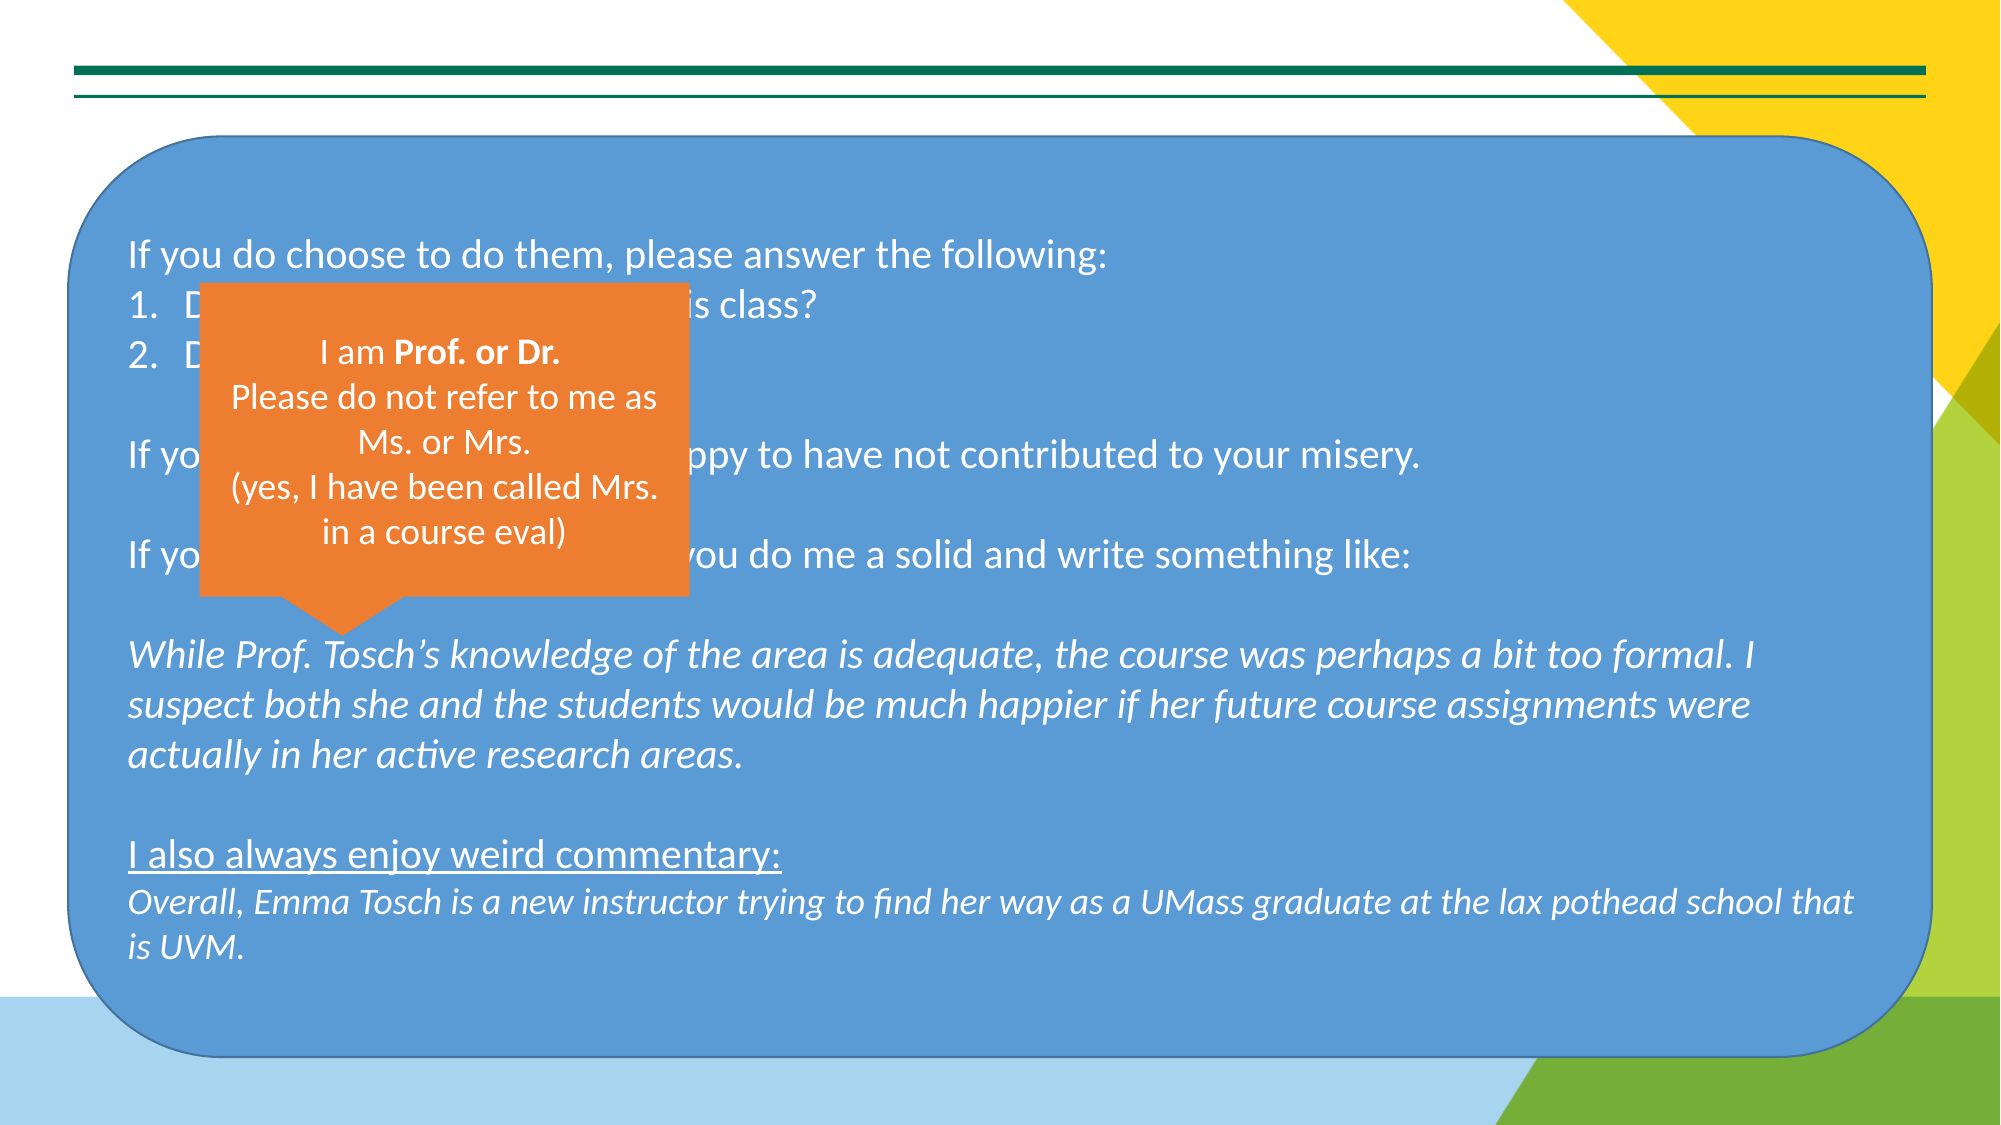

If you do choose to do them, please answer the following:
Did you learn something in this class?
Did you feel respected?

If you liked the class, cool! I’m happy to have not contributed to your misery.

If you didn’t like the class, could you do me a solid and write something like:

While Prof. Tosch’s knowledge of the area is adequate, the course was perhaps a bit too formal. I suspect both she and the students would be much happier if her future course assignments were actually in her active research areas.

I also always enjoy weird commentary:
Overall, Emma Tosch is a new instructor trying to find her way as a UMass graduate at the lax pothead school that is UVM.
#
I am Prof. or Dr.
Please do not refer to me as Ms. or Mrs.
(yes, I have been called Mrs. in a course eval)